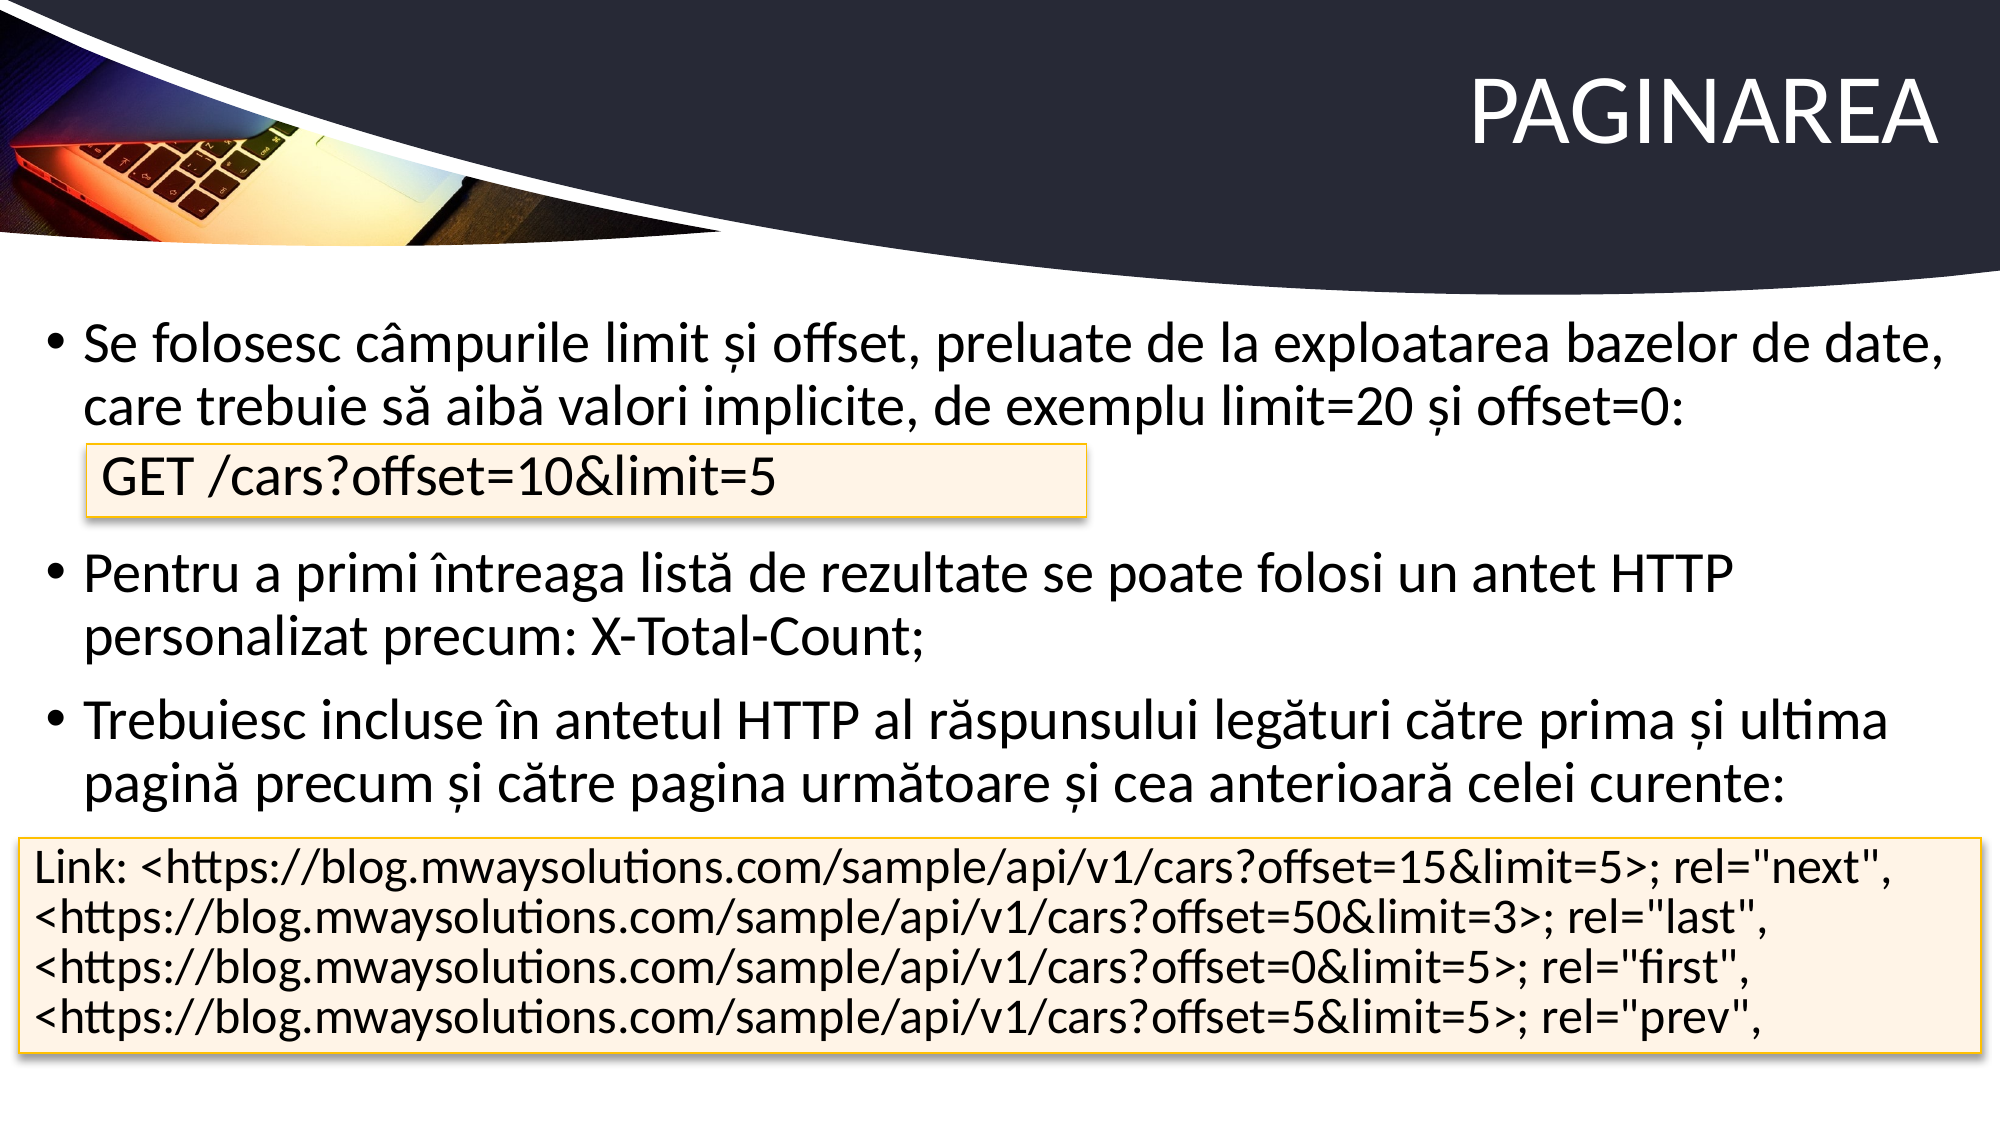

# Paginarea
Se folosesc câmpurile limit și offset, preluate de la exploatarea bazelor de date, care trebuie să aibă valori implicite, de exemplu limit=20 și offset=0:

Pentru a primi întreaga listă de rezultate se poate folosi un antet HTTP personalizat precum: X-Total-Count;
Trebuiesc incluse în antetul HTTP al răspunsului legături către prima și ultima pagină precum și către pagina următoare și cea anterioară celei curente:
| GET /cars?offset=10&limit=5 |
| --- |
| Link: <https://blog.mwaysolutions.com/sample/api/v1/cars?offset=15&limit=5>; rel="next", <https://blog.mwaysolutions.com/sample/api/v1/cars?offset=50&limit=3>; rel="last", <https://blog.mwaysolutions.com/sample/api/v1/cars?offset=0&limit=5>; rel="first", <https://blog.mwaysolutions.com/sample/api/v1/cars?offset=5&limit=5>; rel="prev", |
| --- |